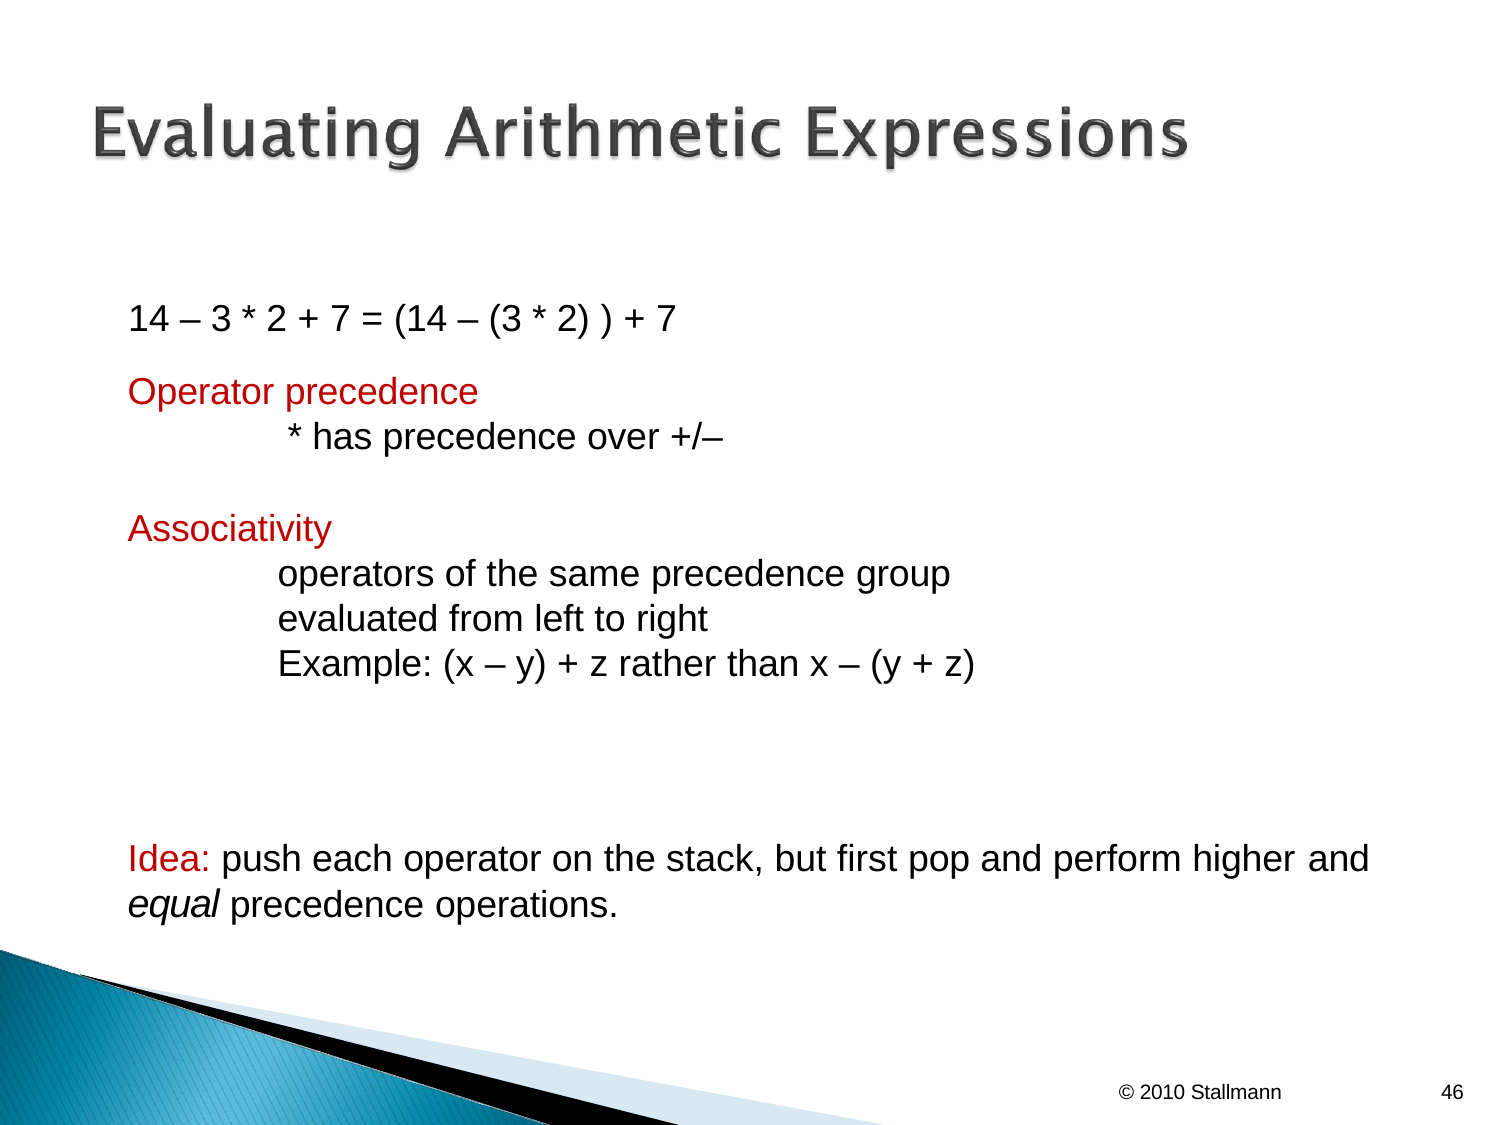

# 14 – 3 * 2 + 7 = (14 – (3 * 2) ) + 7
Operator precedence
* has precedence over +/–

Associativity
operators of the same precedence group
evaluated from left to right
Example: (x – y) + z rather than x – (y + z)
Idea: push each operator on the stack, but first pop and perform higher and
equal precedence operations.
46
© 2010 Stallmann